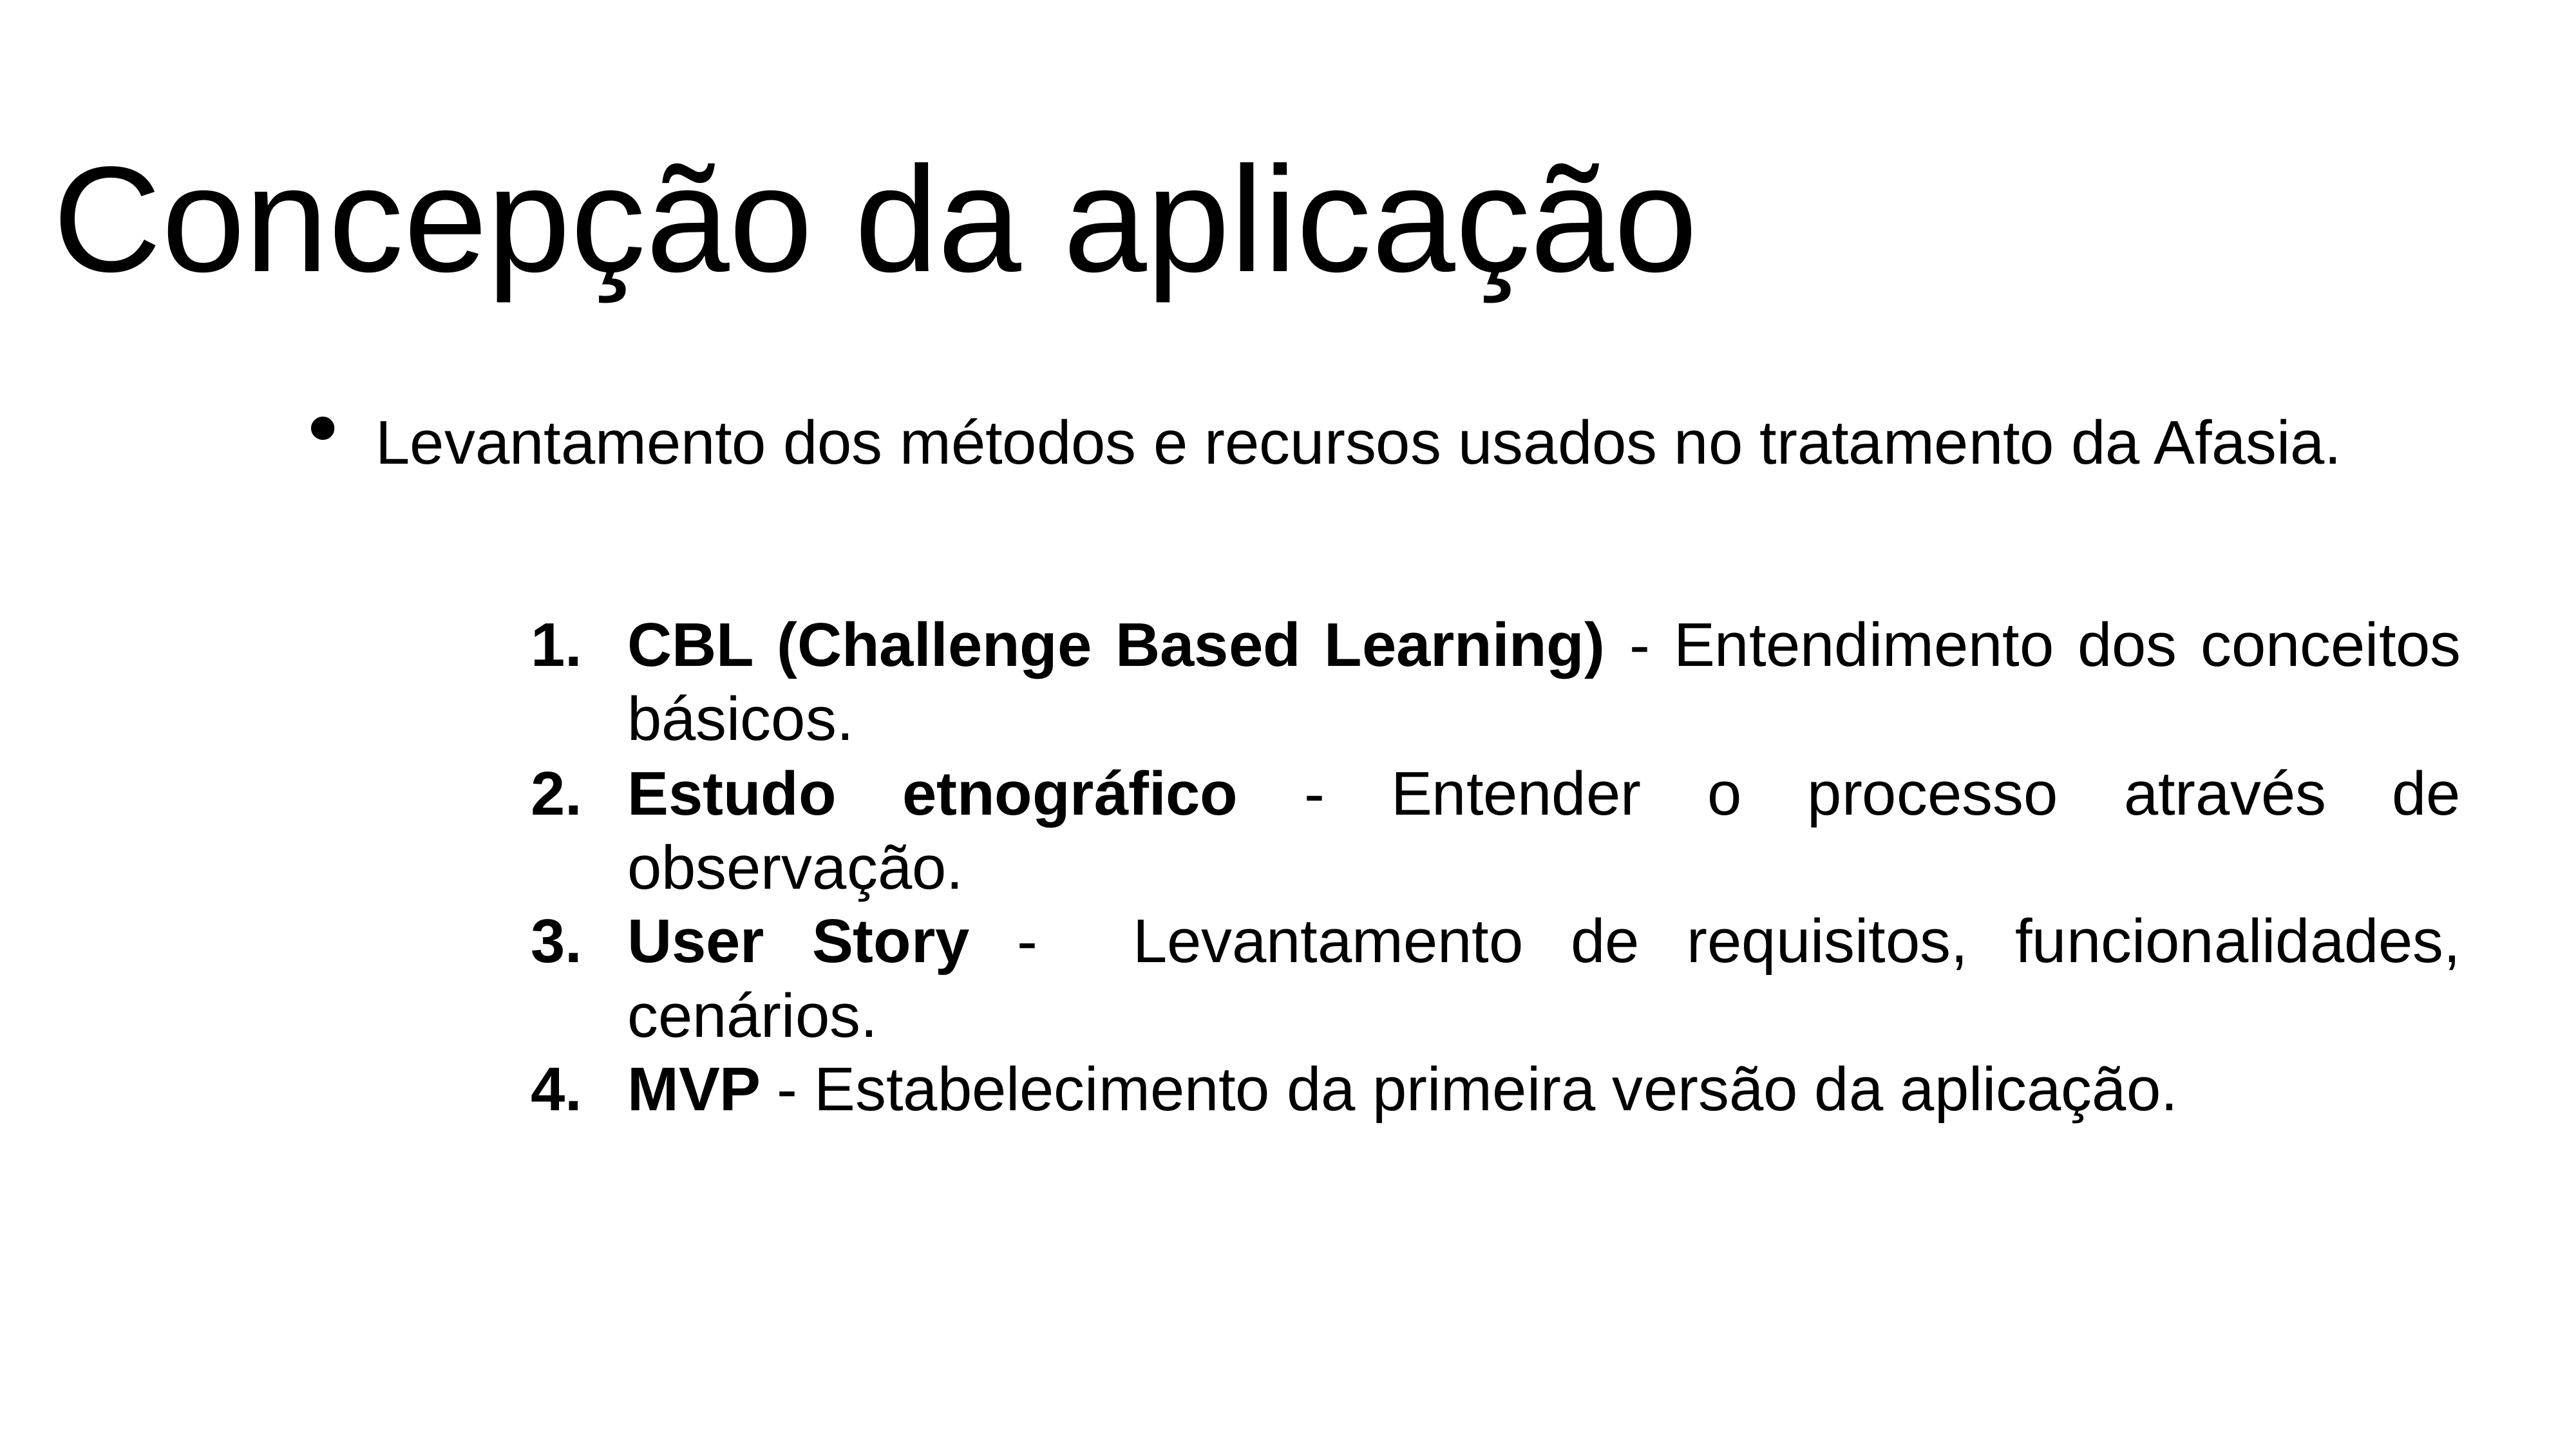

Concepção da aplicação
Levantamento dos métodos e recursos usados no tratamento da Afasia.
CBL (Challenge Based Learning) - Entendimento dos conceitos básicos.
Estudo etnográfico - Entender o processo através de observação.
User Story -  Levantamento de requisitos, funcionalidades, cenários.
MVP - Estabelecimento da primeira versão da aplicação.